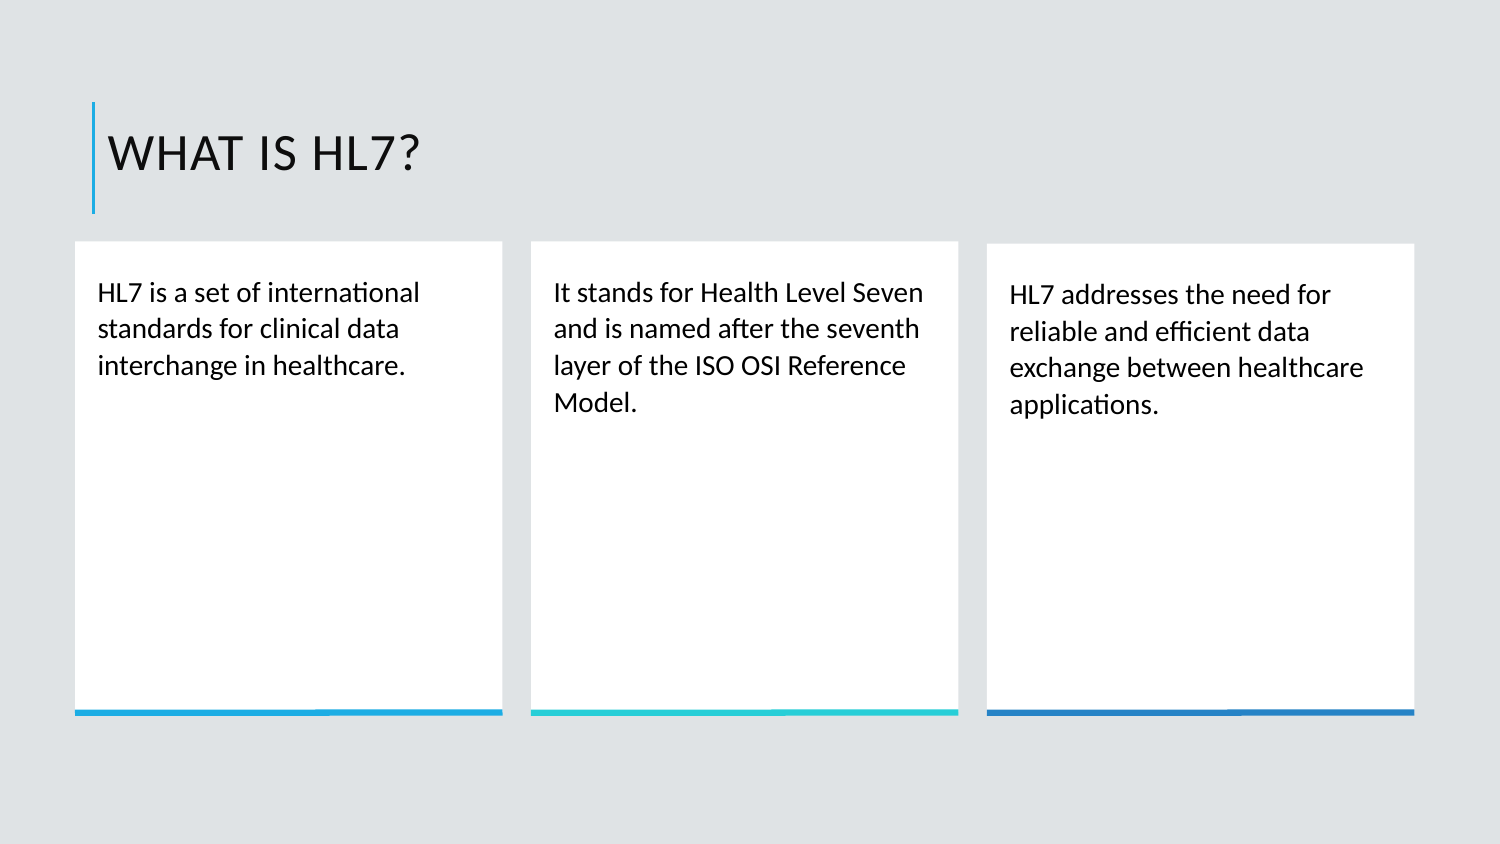

# What is HL7?
HL7 is a set of international standards for clinical data interchange in healthcare.
It stands for Health Level Seven and is named after the seventh layer of the ISO OSI Reference Model.
HL7 addresses the need for reliable and efficient data exchange between healthcare applications.